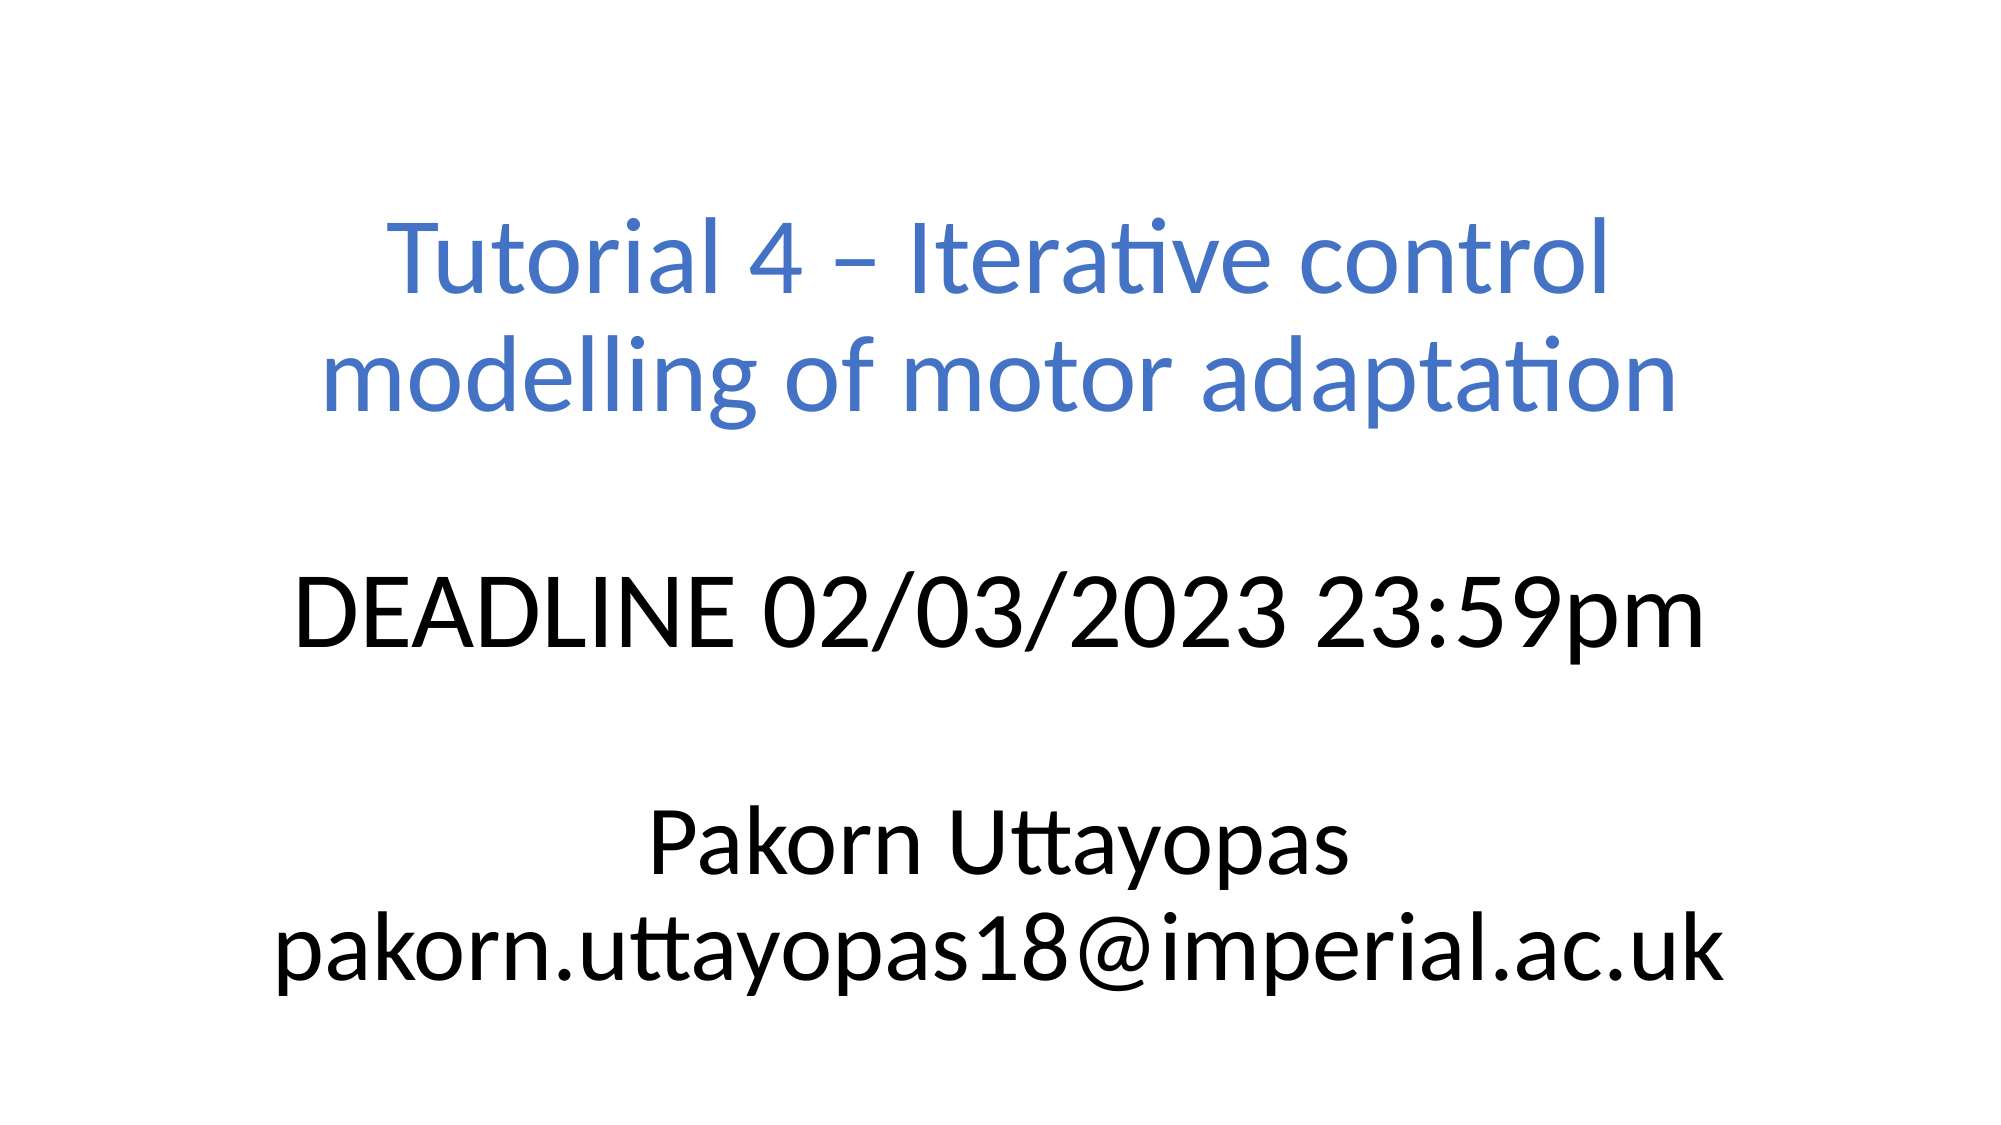

# Tutorial 4 – Iterative control modelling of motor adaptation DEADLINE 02/03/2023 23:59pm Pakorn Uttayopas pakorn.uttayopas18@imperial.ac.uk